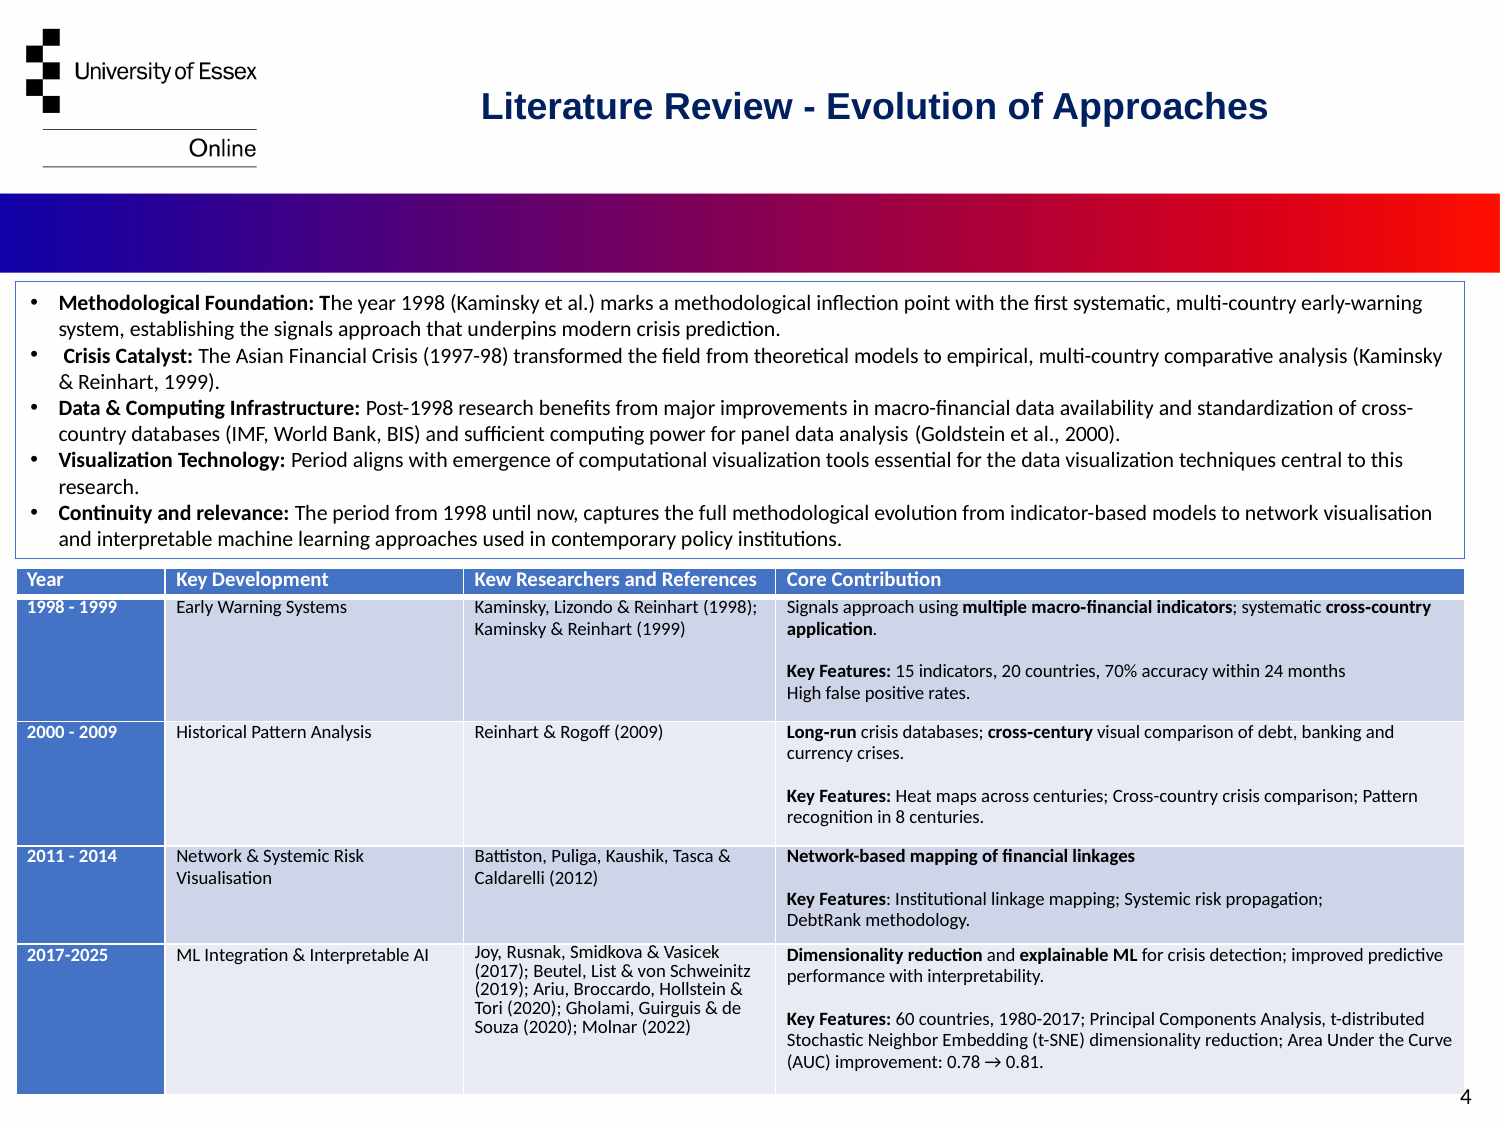

Literature Review - Evolution of Approaches
Methodological Foundation: The year 1998 (Kaminsky et al.) marks a methodological inflection point with the first systematic, multi-country early-warning system, establishing the signals approach that underpins modern crisis prediction.
 Crisis Catalyst: The Asian Financial Crisis (1997-98) transformed the field from theoretical models to empirical, multi-country comparative analysis (Kaminsky & Reinhart, 1999).
Data & Computing Infrastructure: Post-1998 research benefits from major improvements in macro-financial data availability and standardization of cross-country databases (IMF, World Bank, BIS) and sufficient computing power for panel data analysis (Goldstein et al., 2000).
Visualization Technology: Period aligns with emergence of computational visualization tools essential for the data visualization techniques central to this research.
Continuity and relevance: The period from 1998 until now, captures the full methodological evolution from indicator-based models to network visualisation and interpretable machine learning approaches used in contemporary policy institutions.
| Year | Key Development | Kew Researchers and References | Core Contribution |
| --- | --- | --- | --- |
| 1998 - 1999 | Early Warning Systems | Kaminsky, Lizondo & Reinhart (1998); Kaminsky & Reinhart (1999) | Signals approach using multiple macro‑financial indicators; systematic cross‑country application. Key Features: 15 indicators, 20 countries, 70% accuracy within 24 months High false positive rates. |
| 2000 - 2009 | Historical Pattern Analysis | Reinhart & Rogoff (2009) | Long‑run crisis databases; cross‑century visual comparison of debt, banking and currency crises. Key Features: Heat maps across centuries; Cross-country crisis comparison; Pattern recognition in 8 centuries. |
| 2011 - 2014 | Network & Systemic Risk Visualisation | Battiston, Puliga, Kaushik, Tasca & Caldarelli (2012) | Network-based mapping of financial linkages Key Features: Institutional linkage mapping; Systemic risk propagation; DebtRank methodology. |
| 2017-2025 | ML Integration & Interpretable AI | Joy, Rusnak, Smidkova & Vasicek (2017); Beutel, List & von Schweinitz (2019); Ariu, Broccardo, Hollstein & Tori (2020); Gholami, Guirguis & de Souza (2020); Molnar (2022) | Dimensionality reduction and explainable ML for crisis detection; improved predictive performance with interpretability. Key Features: 60 countries, 1980-2017; Principal Components Analysis, t-distributed Stochastic Neighbor Embedding (t-SNE) dimensionality reduction; Area Under the Curve (AUC) improvement: 0.78 → 0.81. |
4